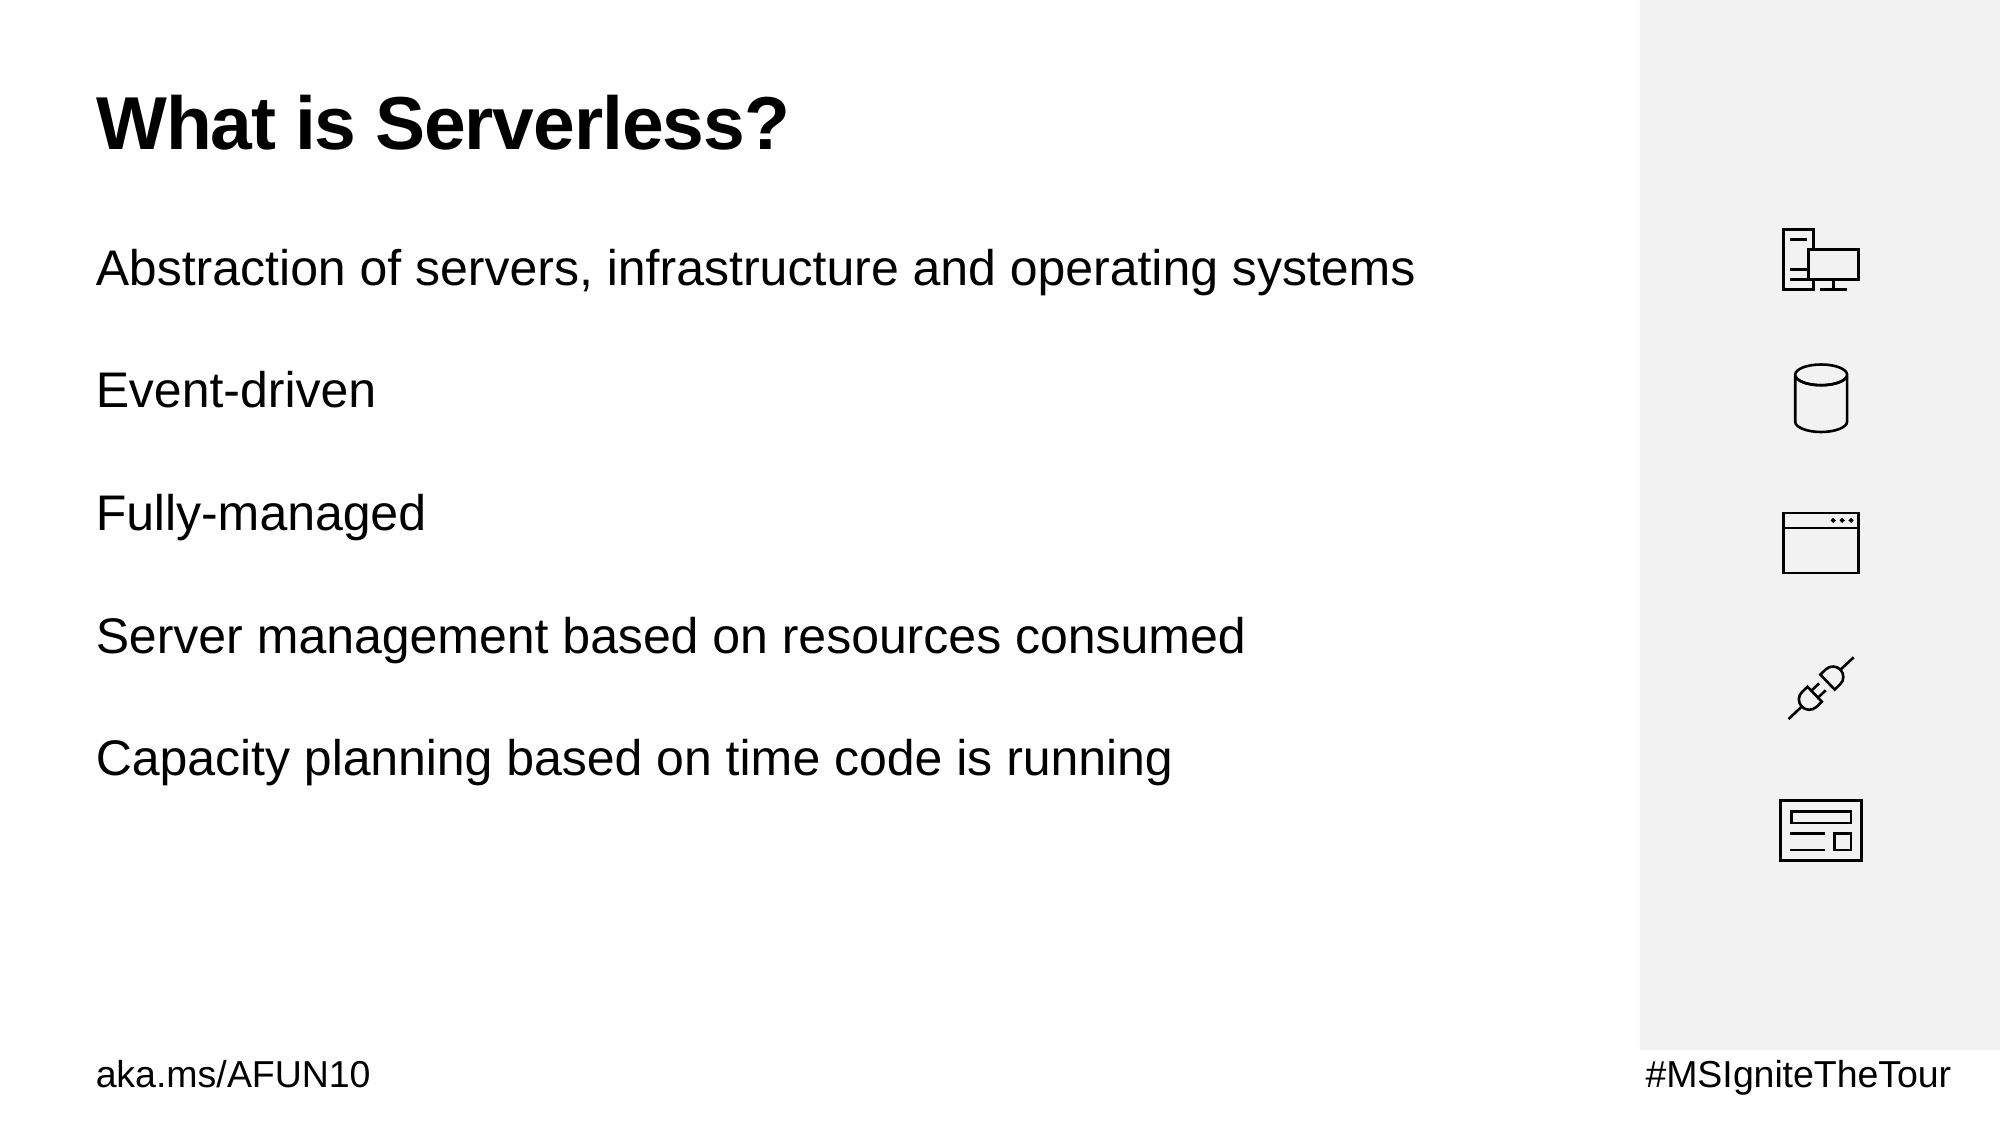

# What is Serverless?

Abstraction of servers, infrastructure and operating systems
Event-driven
Fully-managed
Server management based on resources consumed
Capacity planning based on time code is running